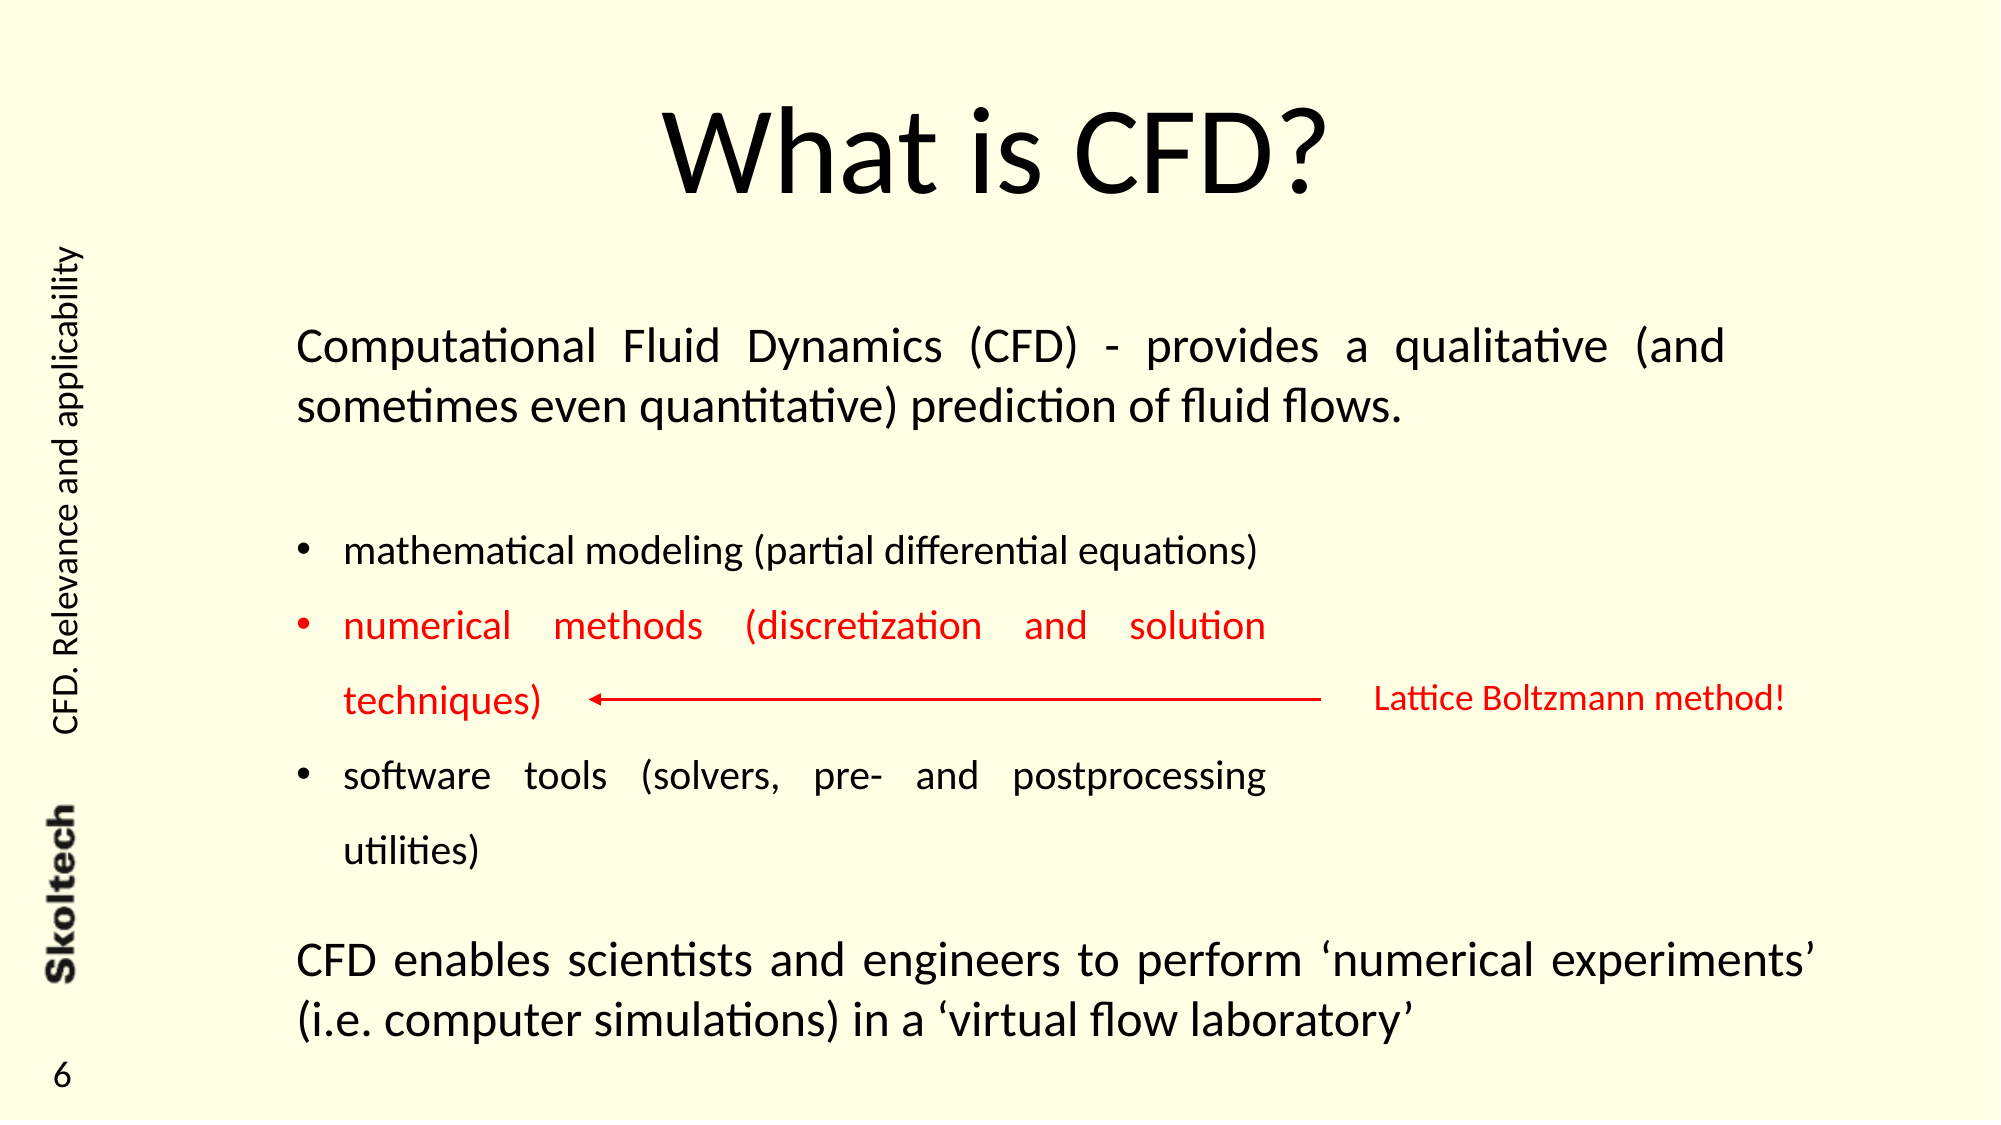

# What is CFD?
Computational Fluid Dynamics (CFD) - provides a qualitative (and sometimes even quantitative) prediction of fluid flows.
CFD. Relevance and applicability
mathematical modeling (partial differential equations)
numerical methods (discretization and solution techniques)
software tools (solvers, pre- and postprocessing utilities)
Lattice Boltzmann method!

CFD enables scientists and engineers to perform ‘numerical experiments’ (i.e. computer simulations) in a ‘virtual flow laboratory’
6